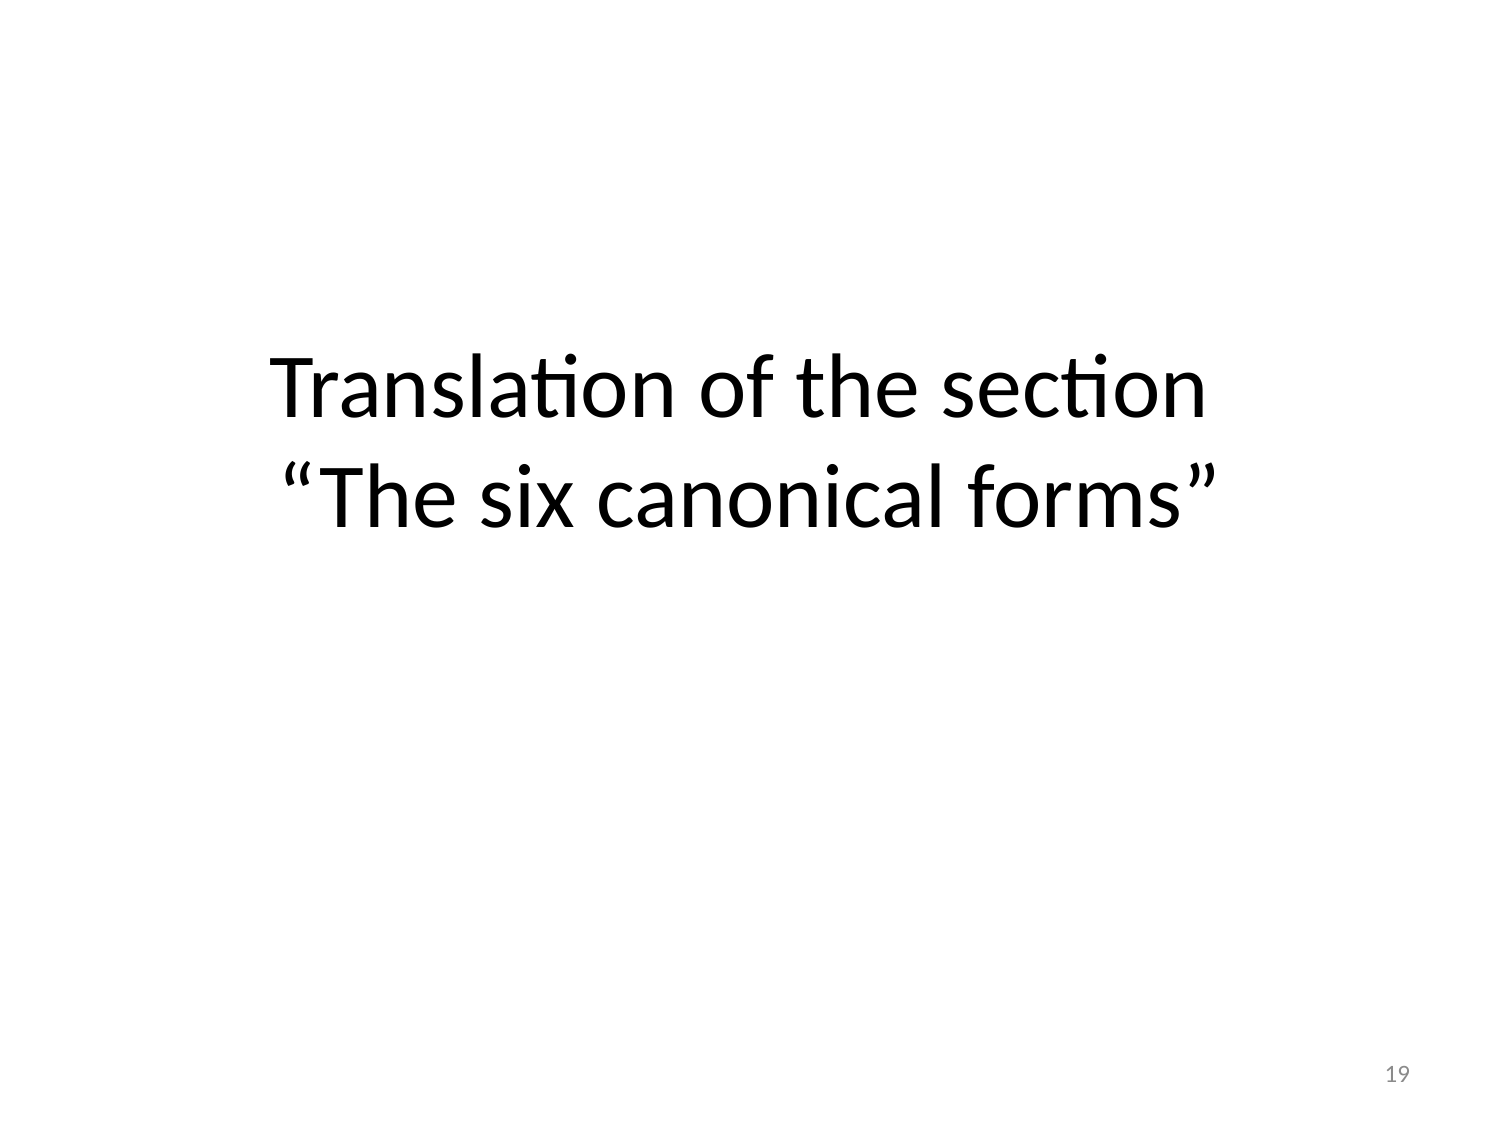

# Translation of the section “The six canonical forms”
19